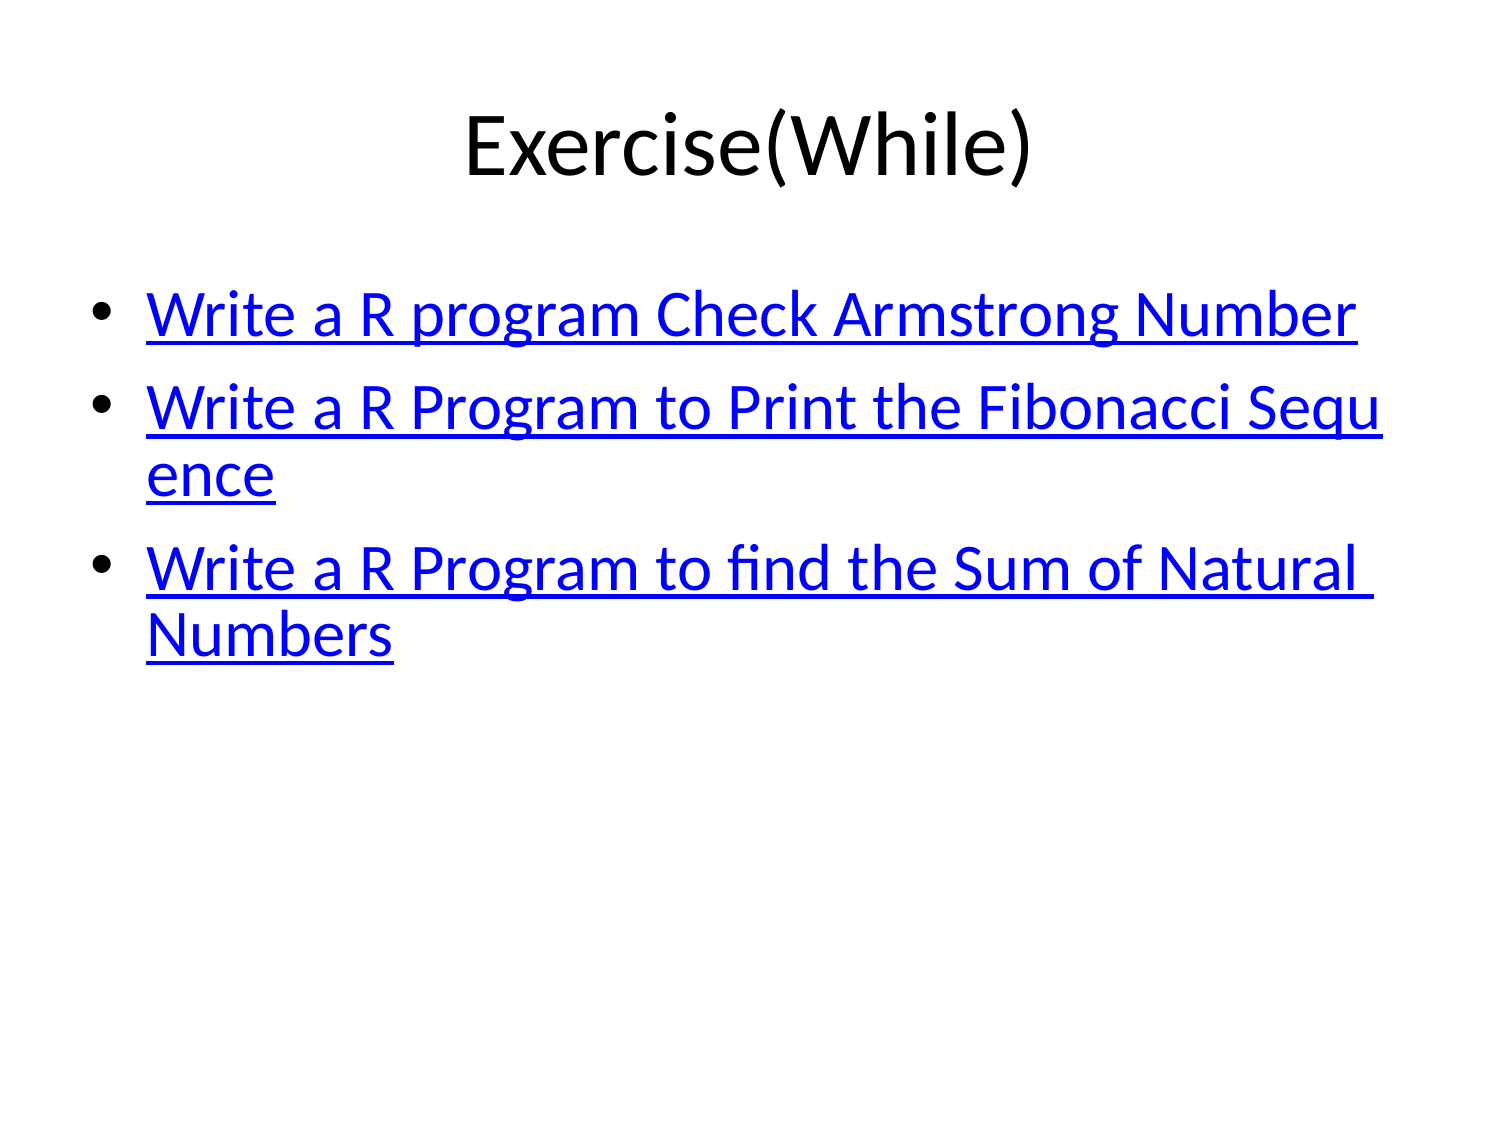

# Exercise(While)
Write a R program Check Armstrong Number
Write a R Program to Print the Fibonacci Sequence
Write a R Program to find the Sum of Natural Numbers